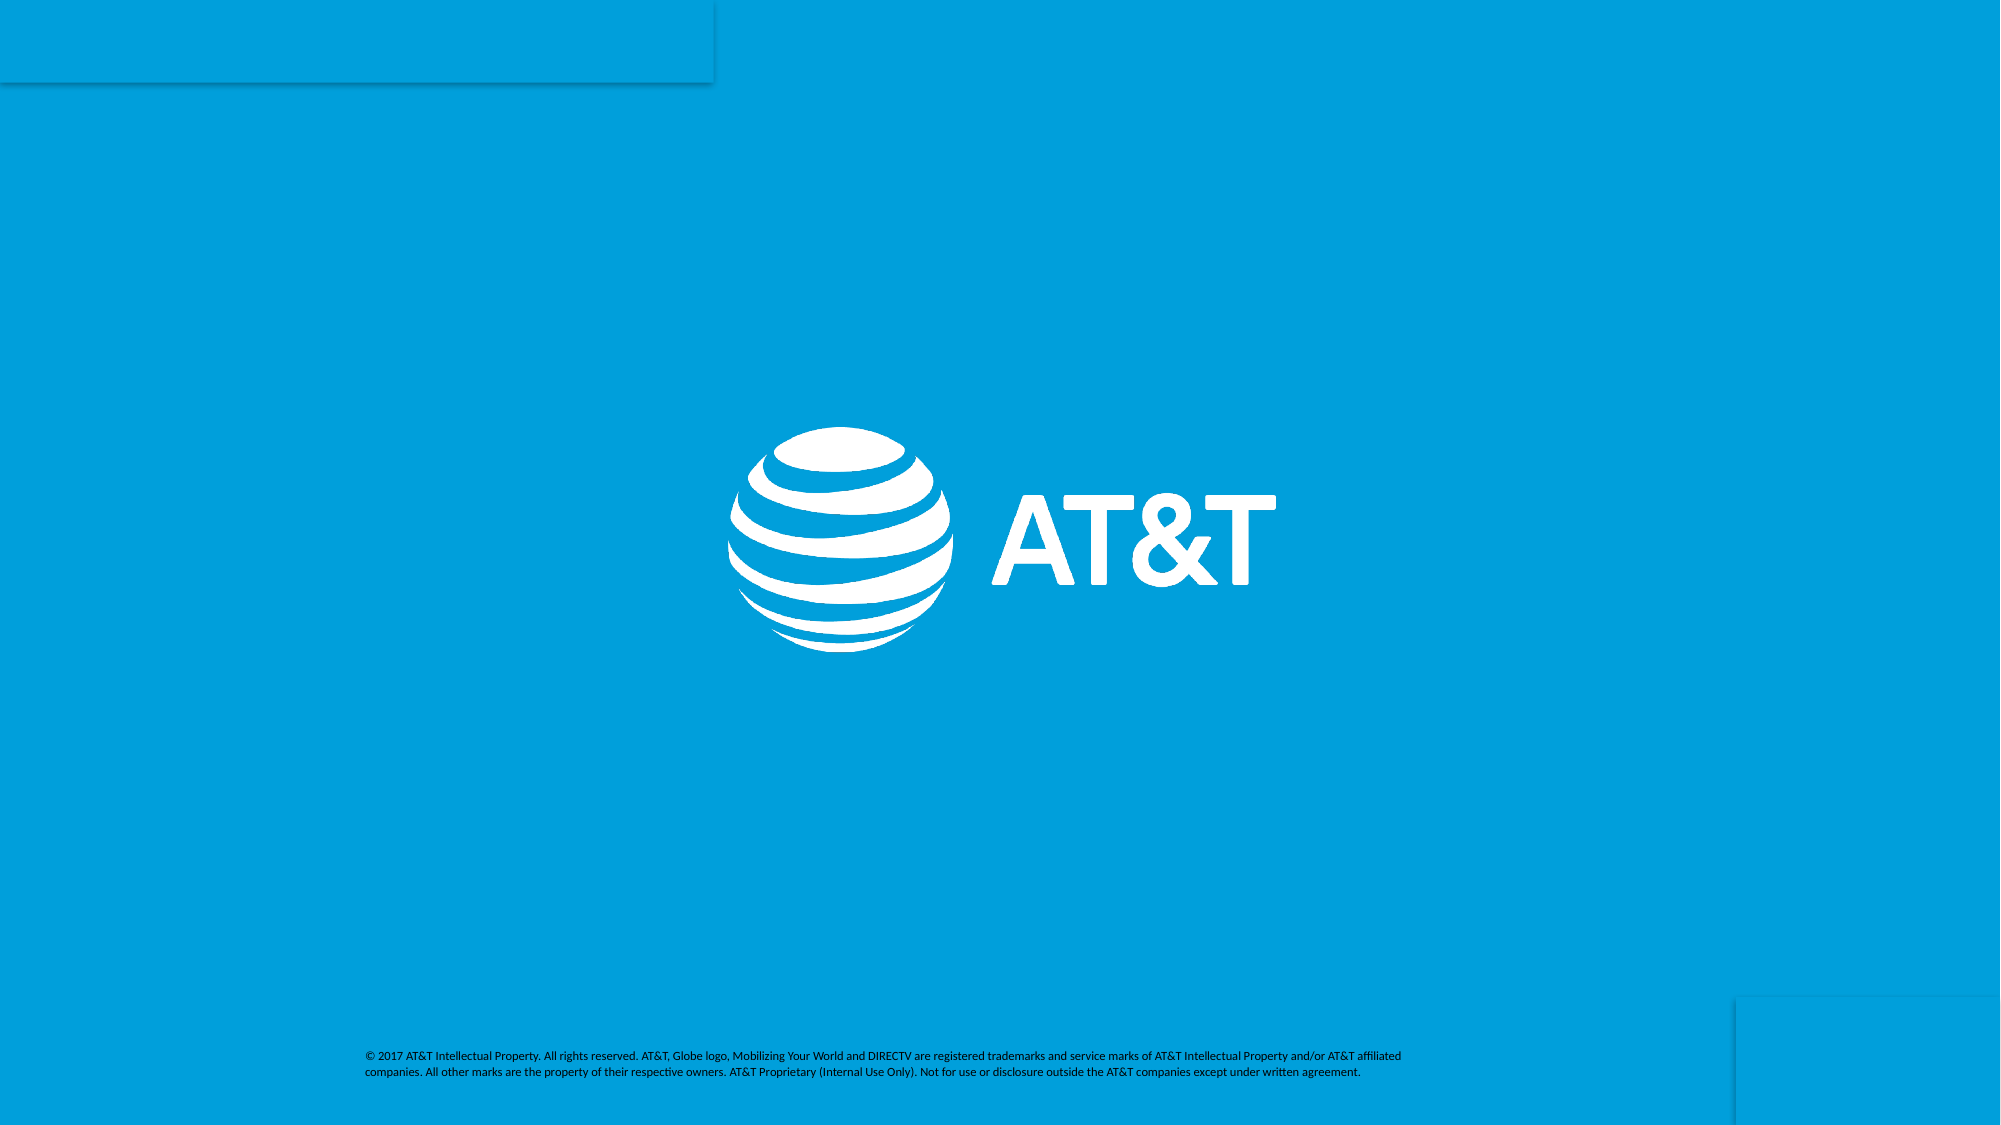

© 2017 AT&T Intellectual Property. All rights reserved. AT&T, Globe logo, Mobilizing Your World and DIRECTV are registered trademarks and service marks of AT&T Intellectual Property and/or AT&T affiliated companies. All other marks are the property of their respective owners. AT&T Proprietary (Internal Use Only). Not for use or disclosure outside the AT&T companies except under written agreement.